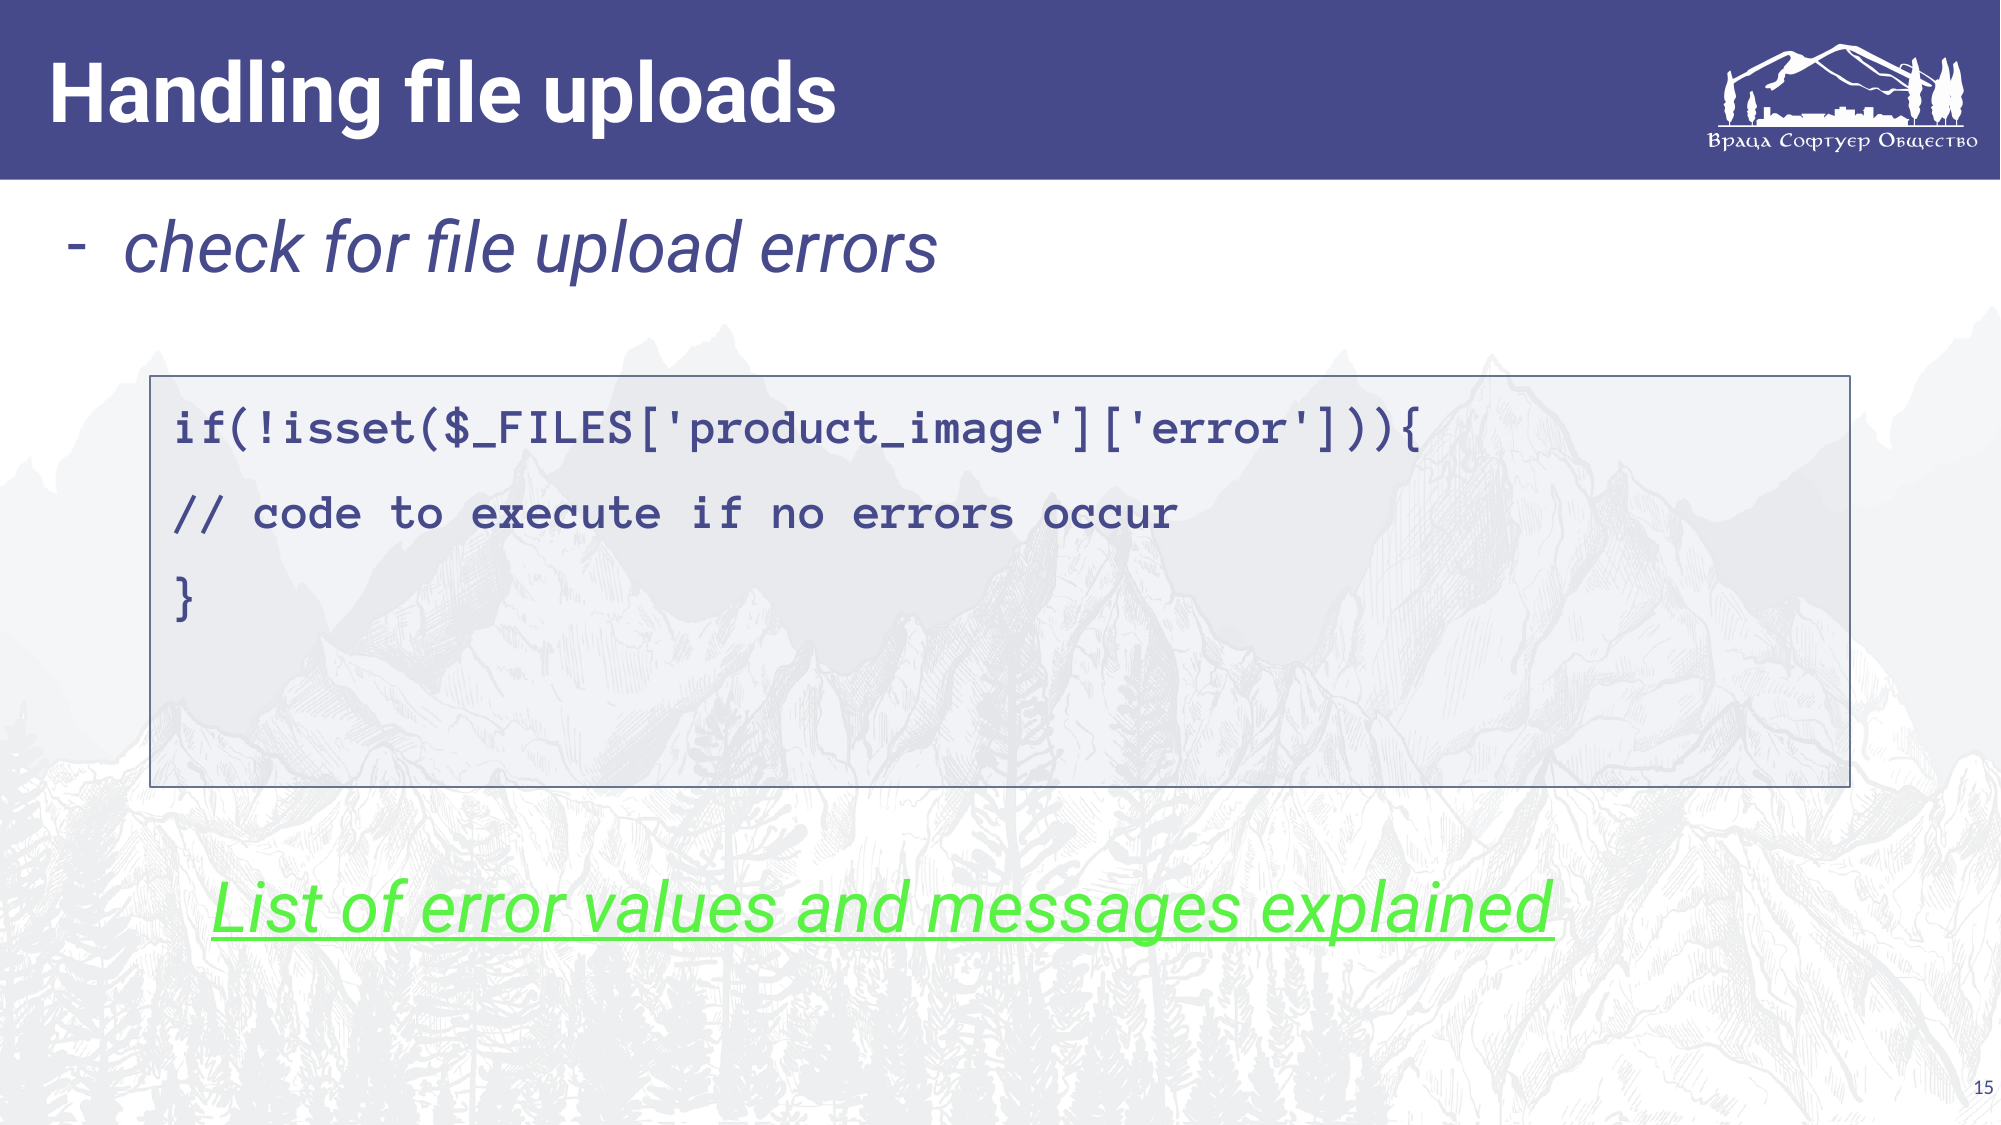

# Handling file uploads
check for file upload errors

List of error values and messages explained
if(!isset($_FILES['product_image']['error'])){
// code to execute if no errors occur
}
15